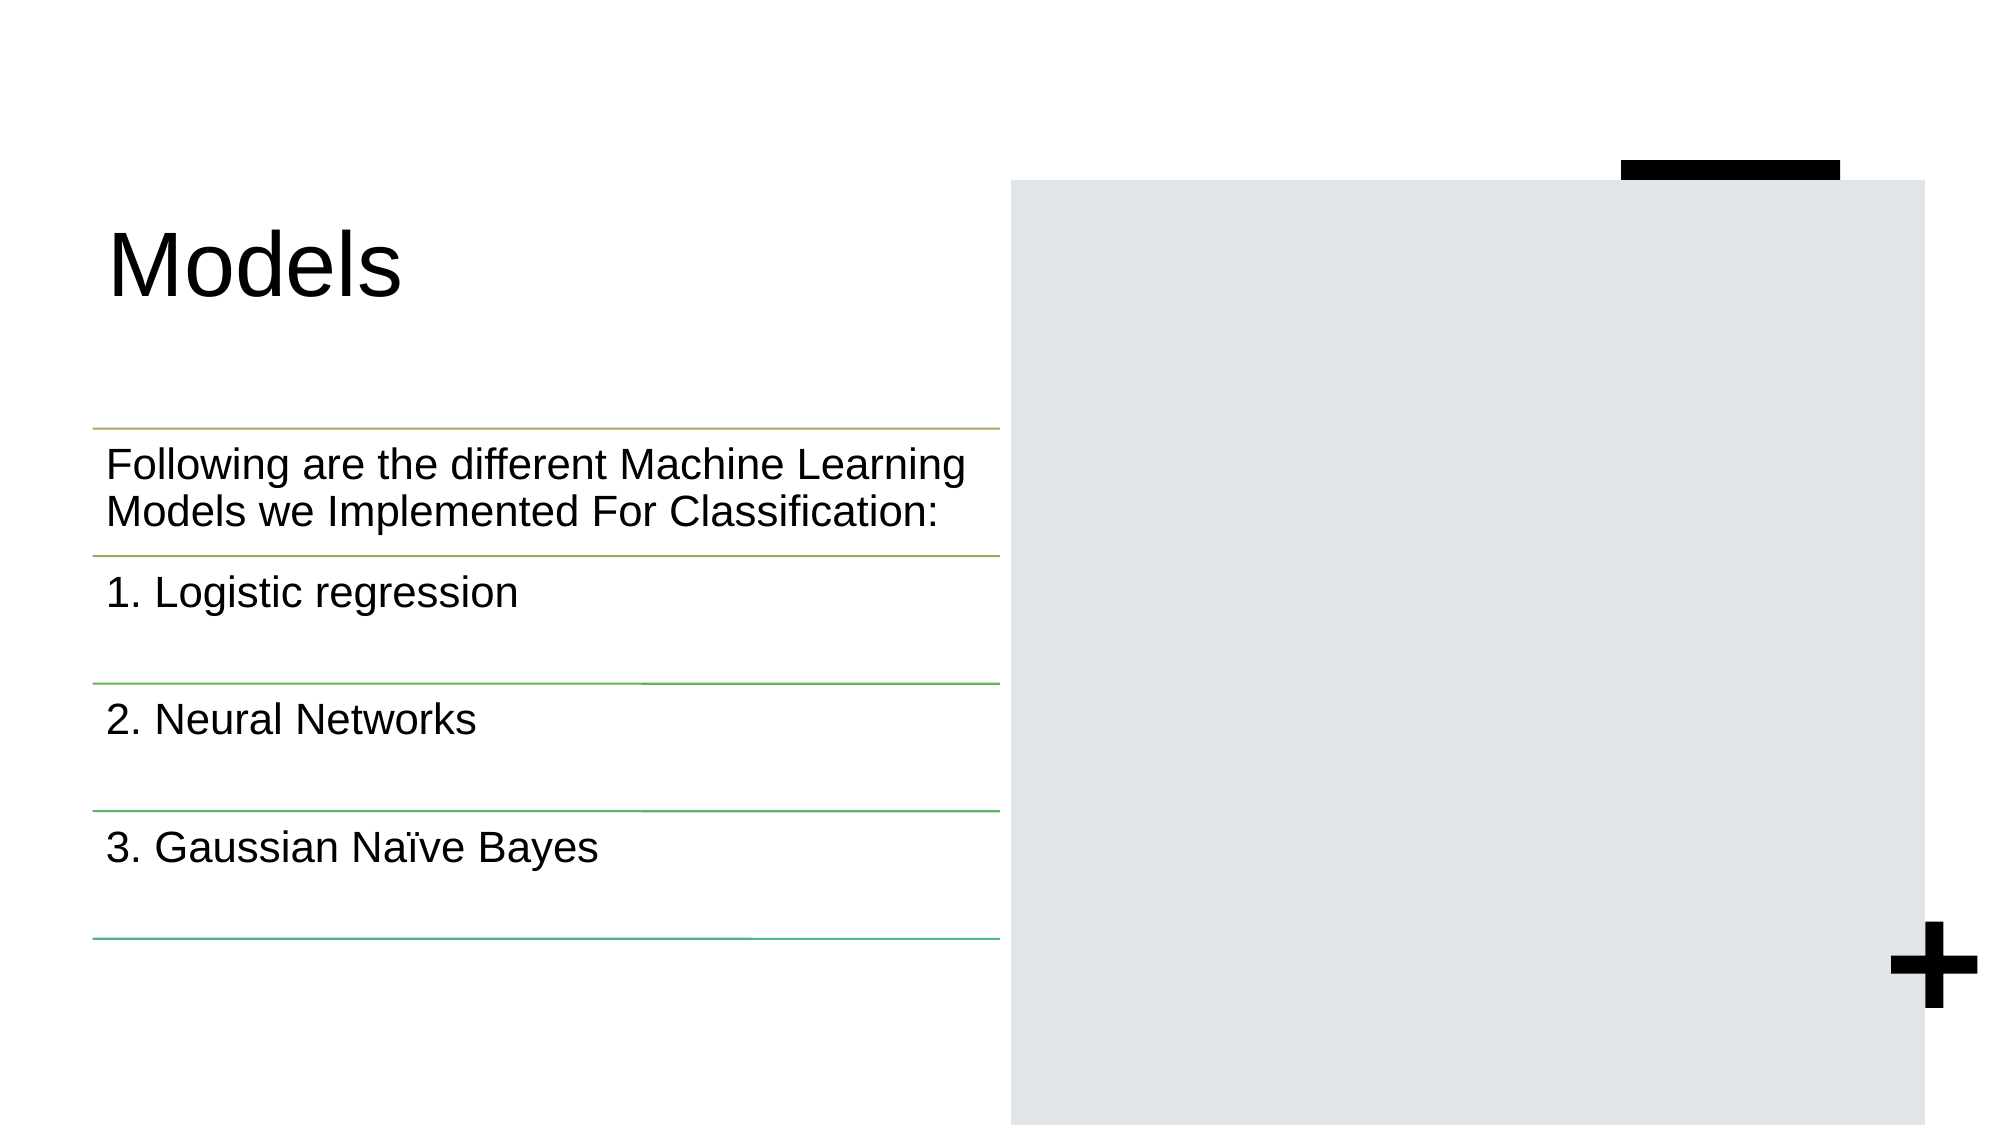

# Models
Following are the different Machine Learning Models we Implemented For Classification:
1. Logistic regression
2. Neural Networks
3. Gaussian Naïve Bayes